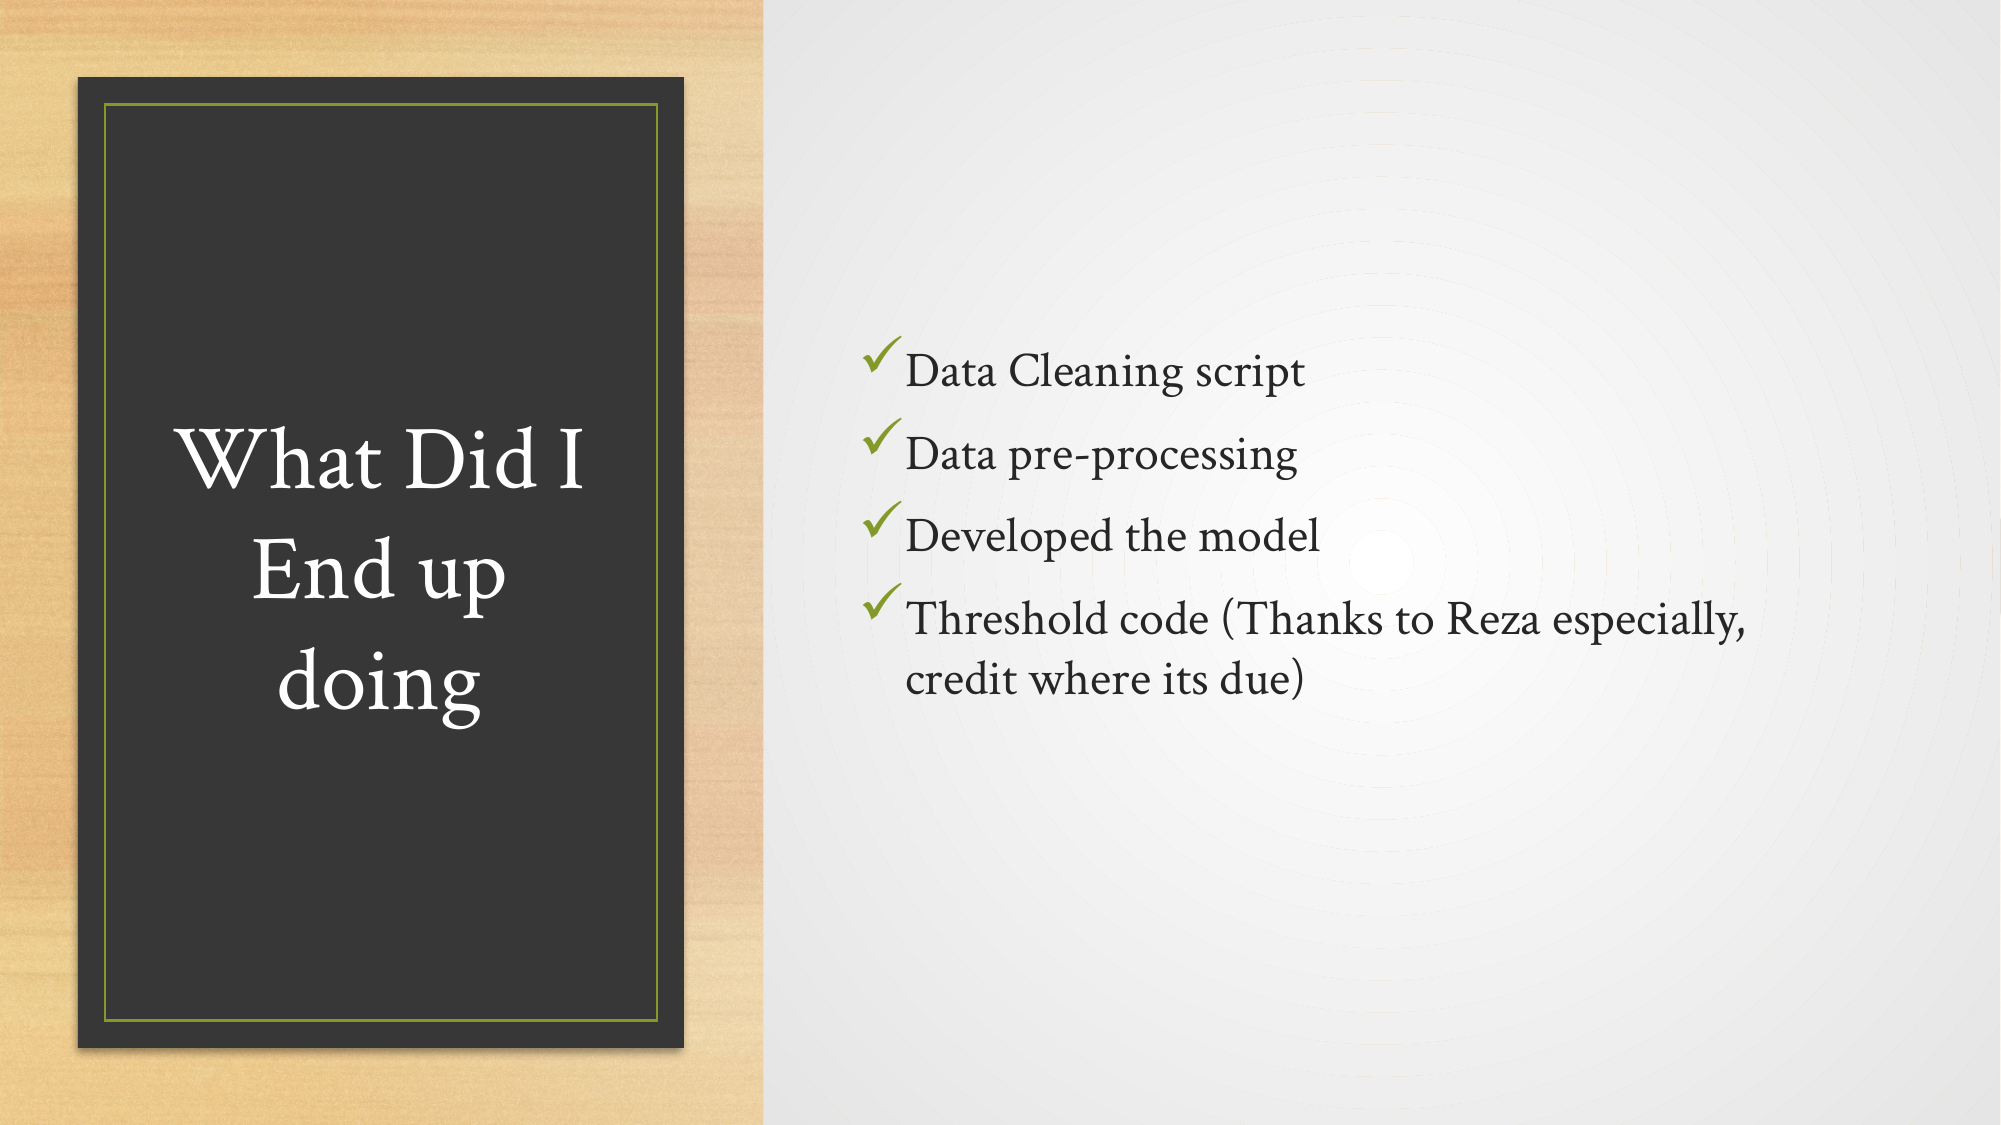

Data Cleaning script
Data pre-processing
Developed the model
Threshold code (Thanks to Reza especially, credit where its due)

# What Did I End up doing